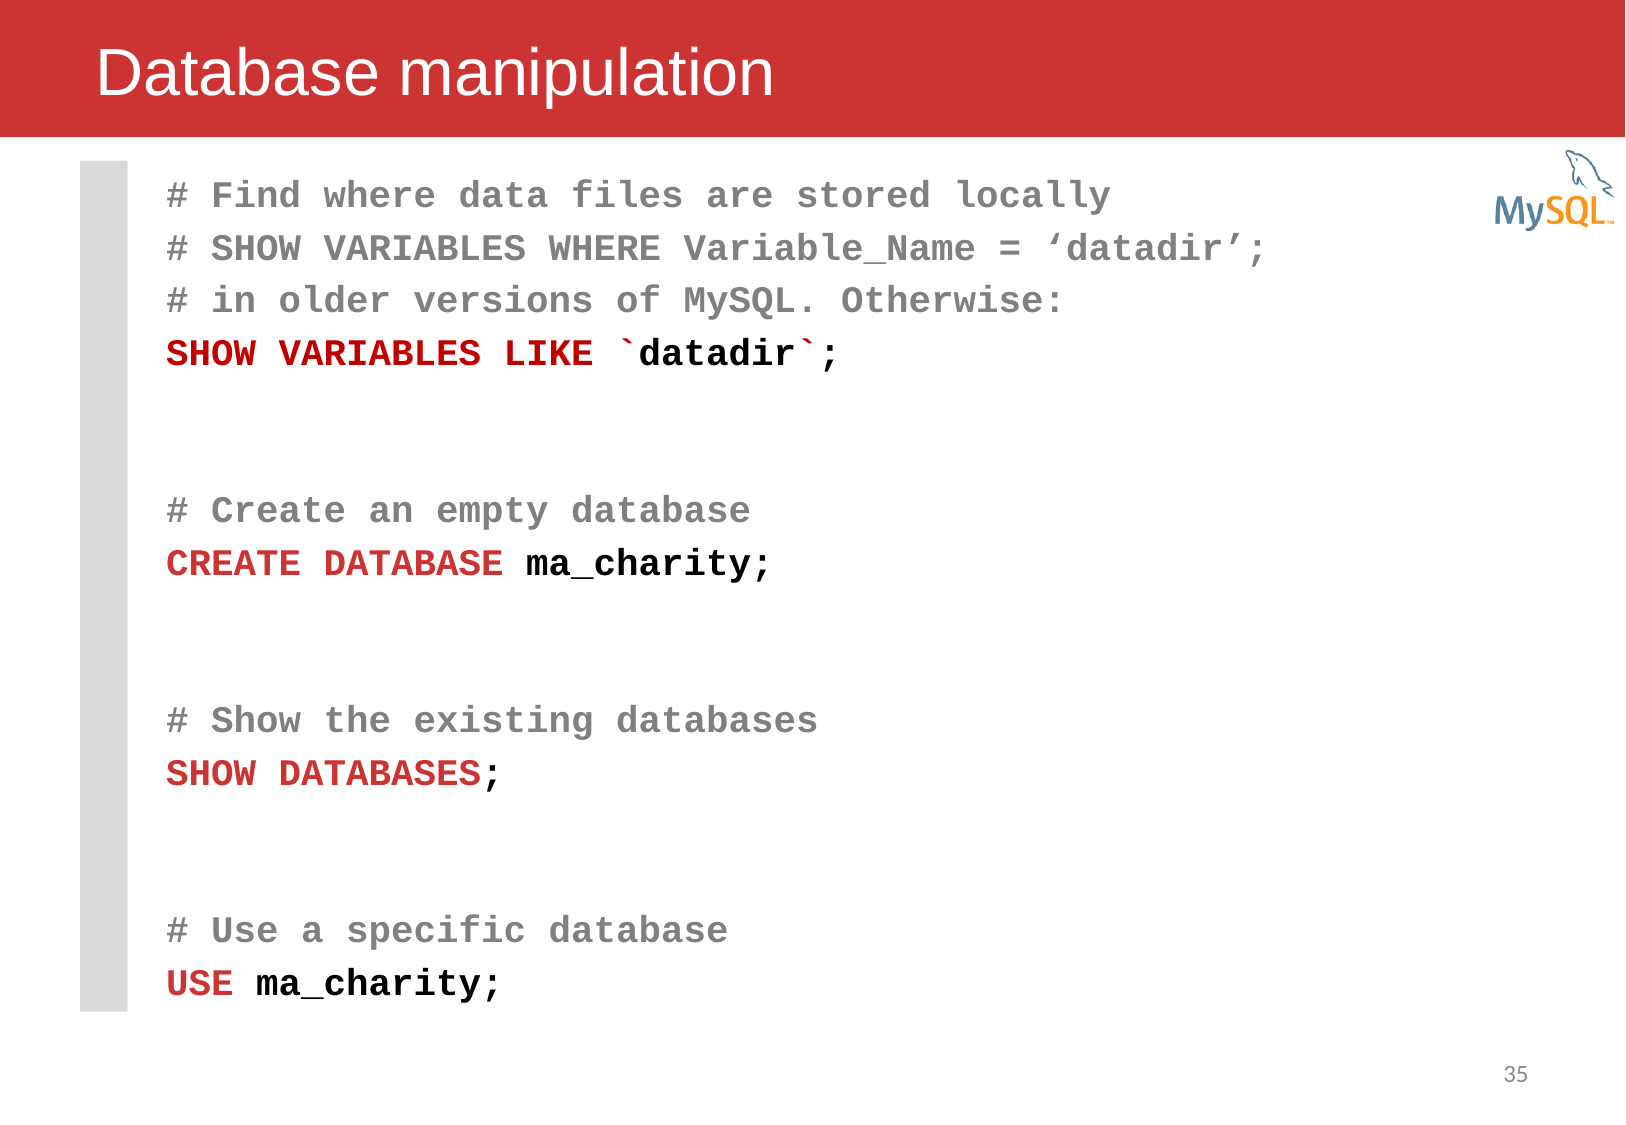

# Database manipulation
# Find where data files are stored locally
# SHOW VARIABLES WHERE Variable_Name = ‘datadir’;
# in older versions of MySQL. Otherwise:
SHOW VARIABLES LIKE `datadir`;

# Create an empty database
CREATE DATABASE ma_charity;

# Show the existing databases
SHOW DATABASES;

# Use a specific database
USE ma_charity;
35